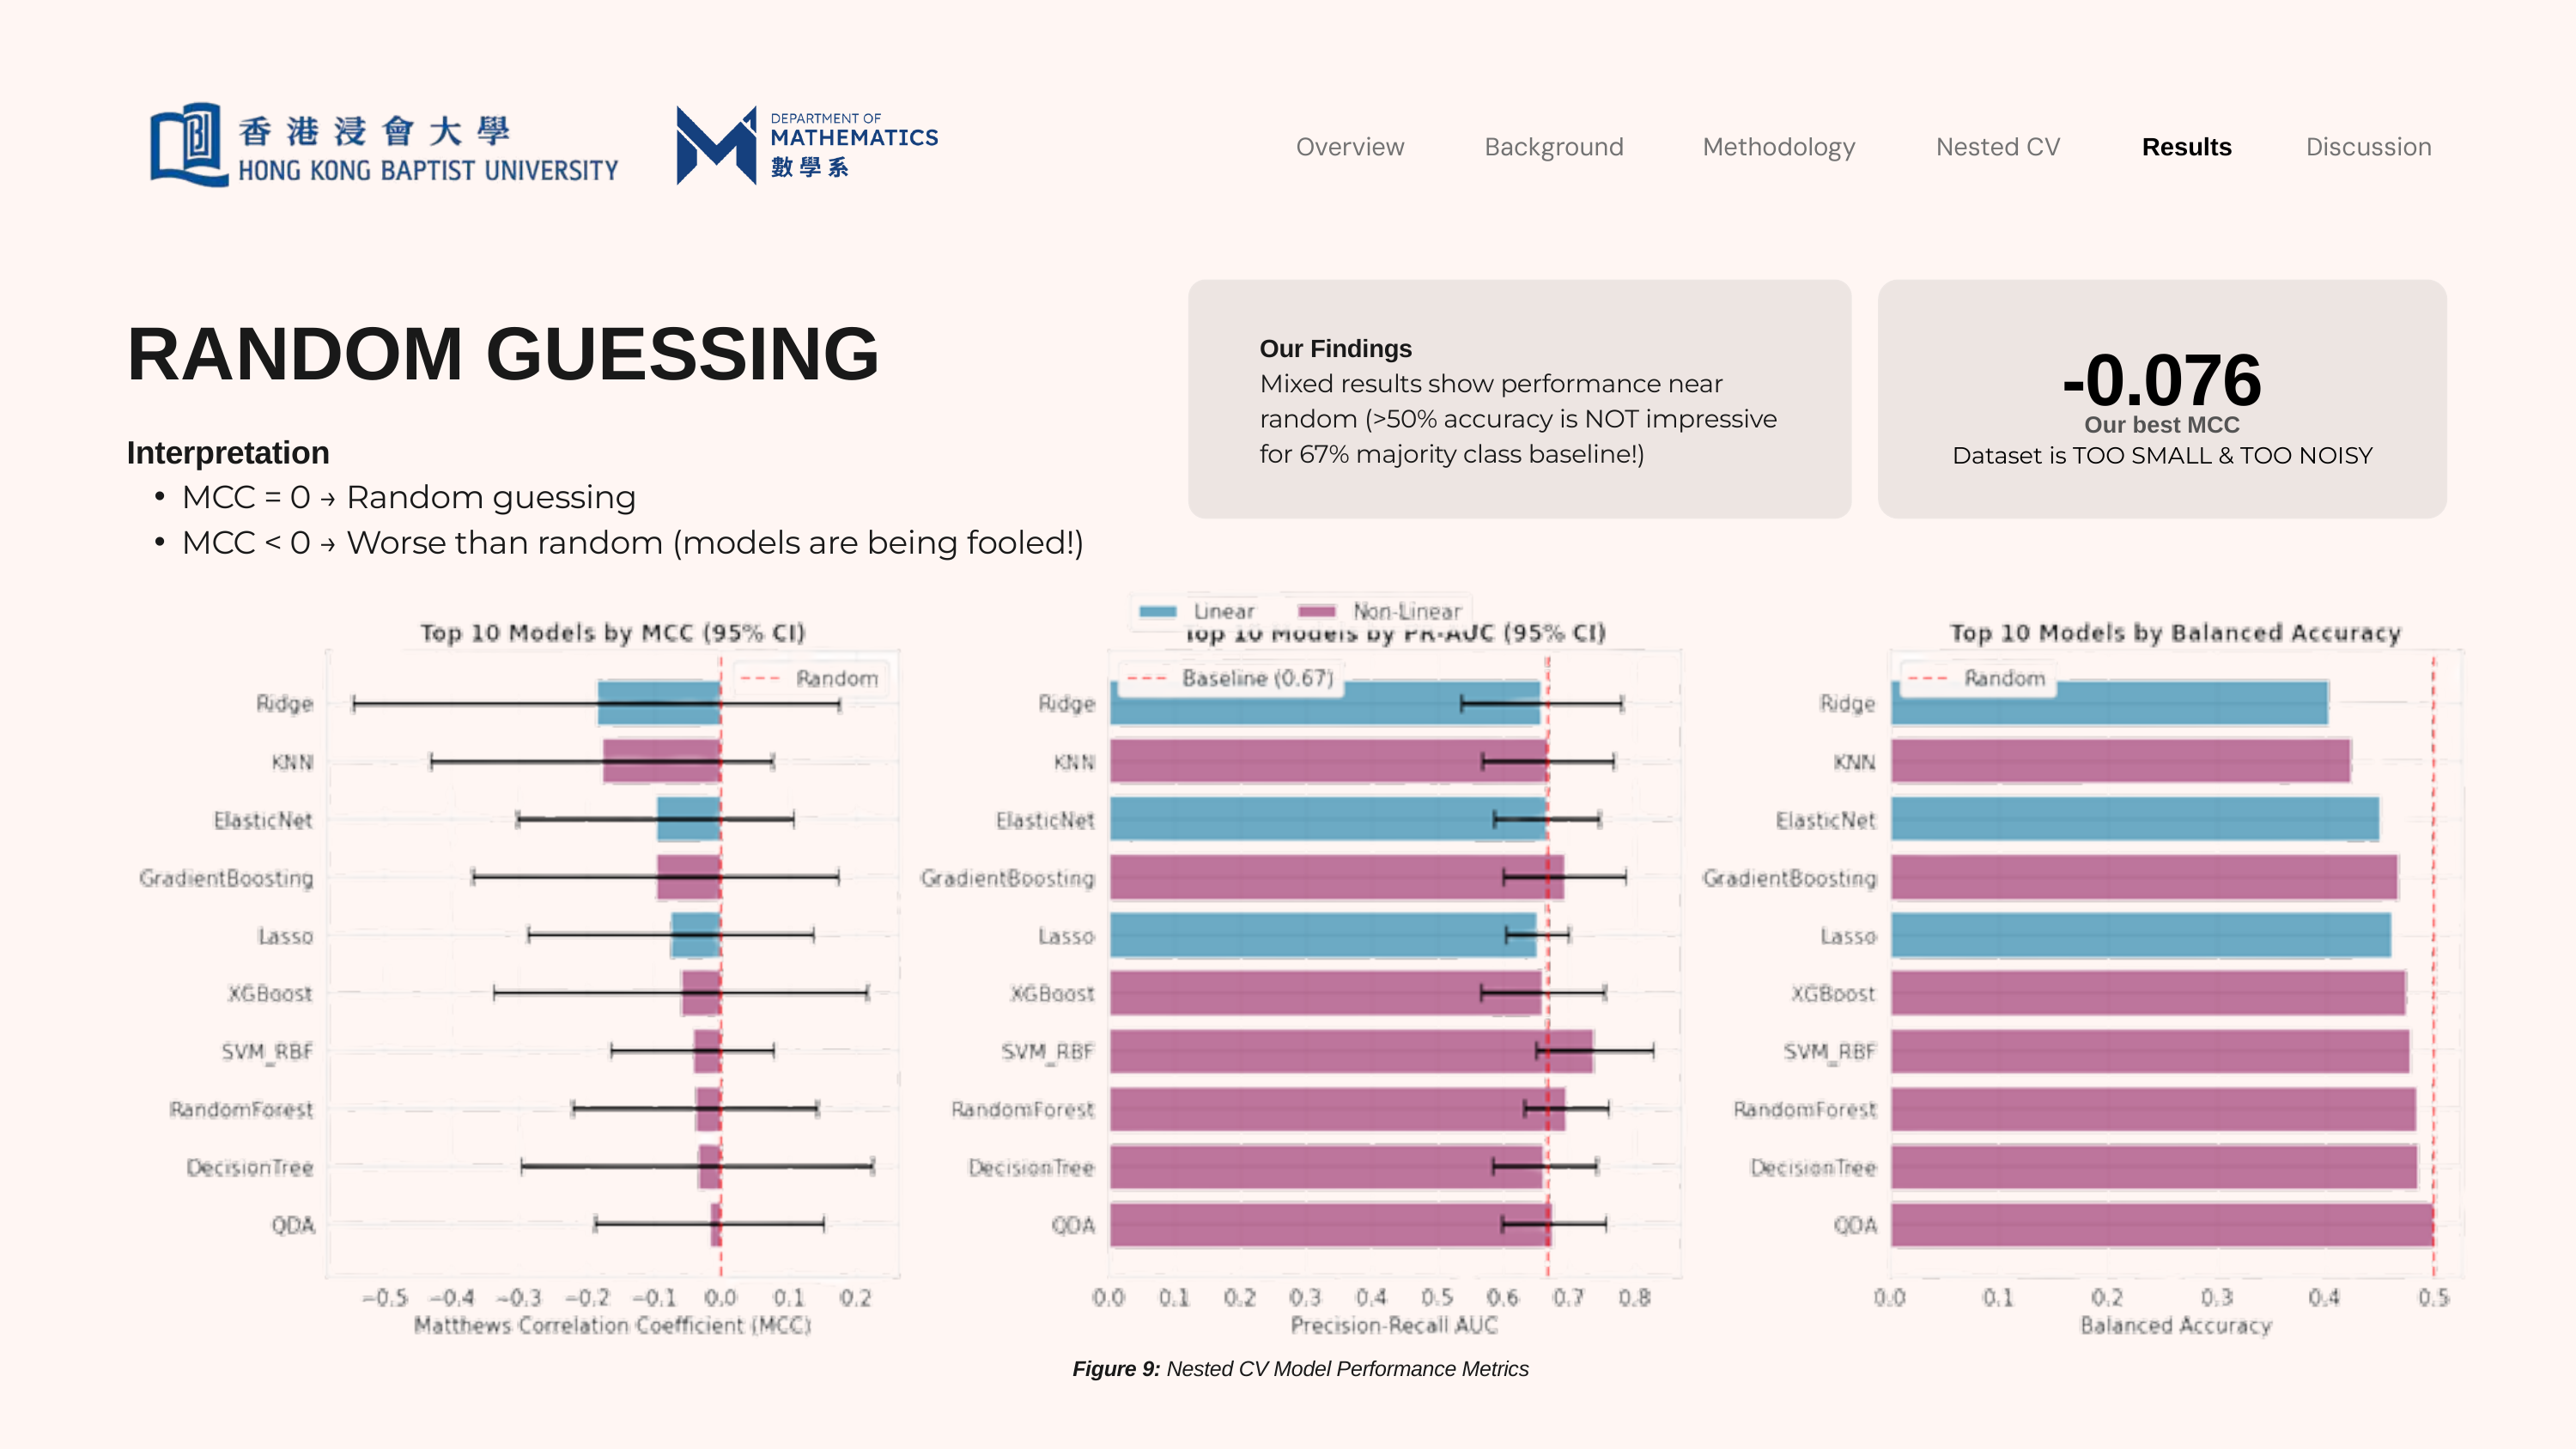

Overview
Background
Nested CV
Results
Discussion
Methodology

-0.076
Our best MCC
Dataset is TOO SMALL & TOO NOISY
RANDOM GUESSING
Our Findings
Mixed results show performance near random (>50% accuracy is NOT impressive for 67% majority class baseline!)
Interpretation
MCC = 0 → Random guessing
MCC < 0 → Worse than random (models are being fooled!)

Figure 9: Nested CV Model Performance Metrics